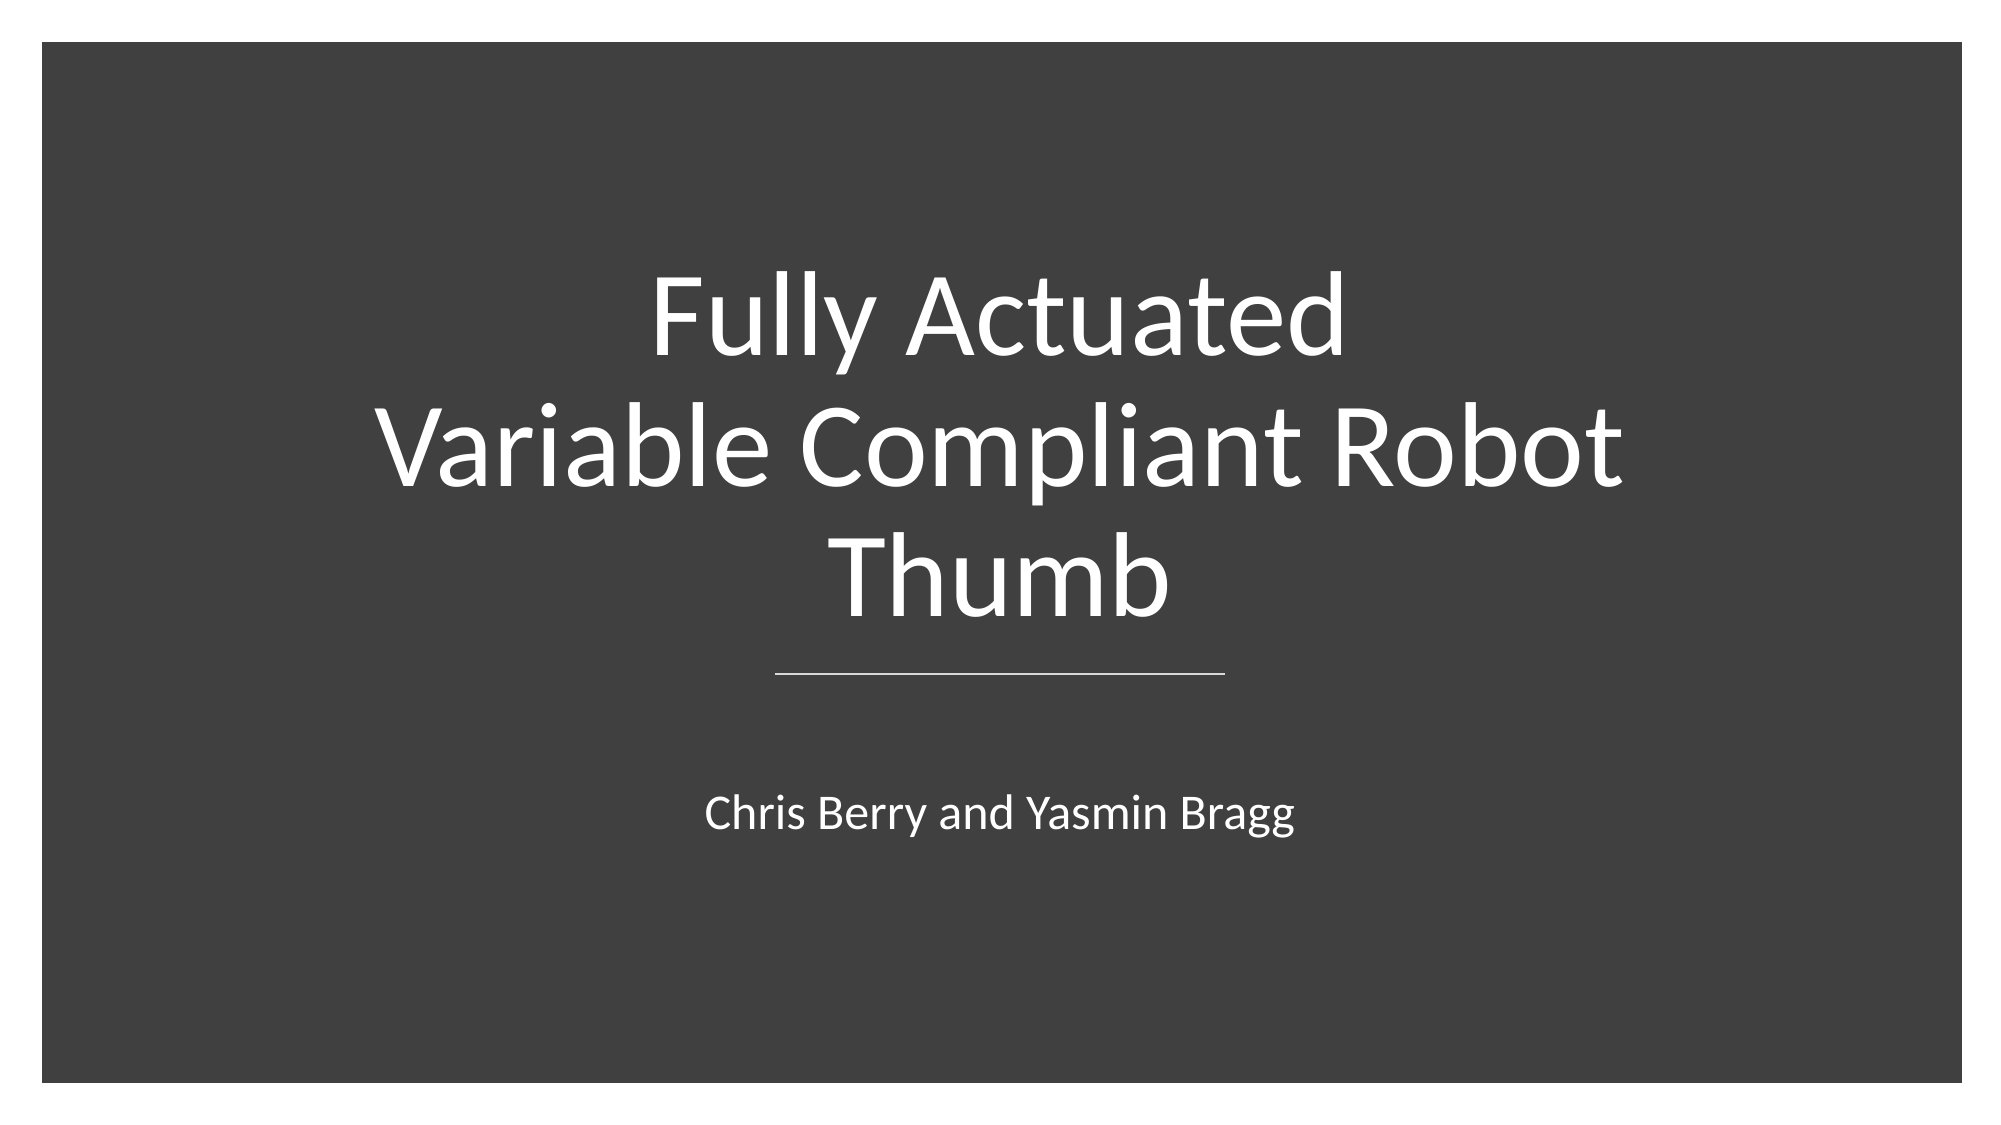

# Fully Actuated Variable Compliant Robot Thumb

Chris Berry and Yasmin Bragg